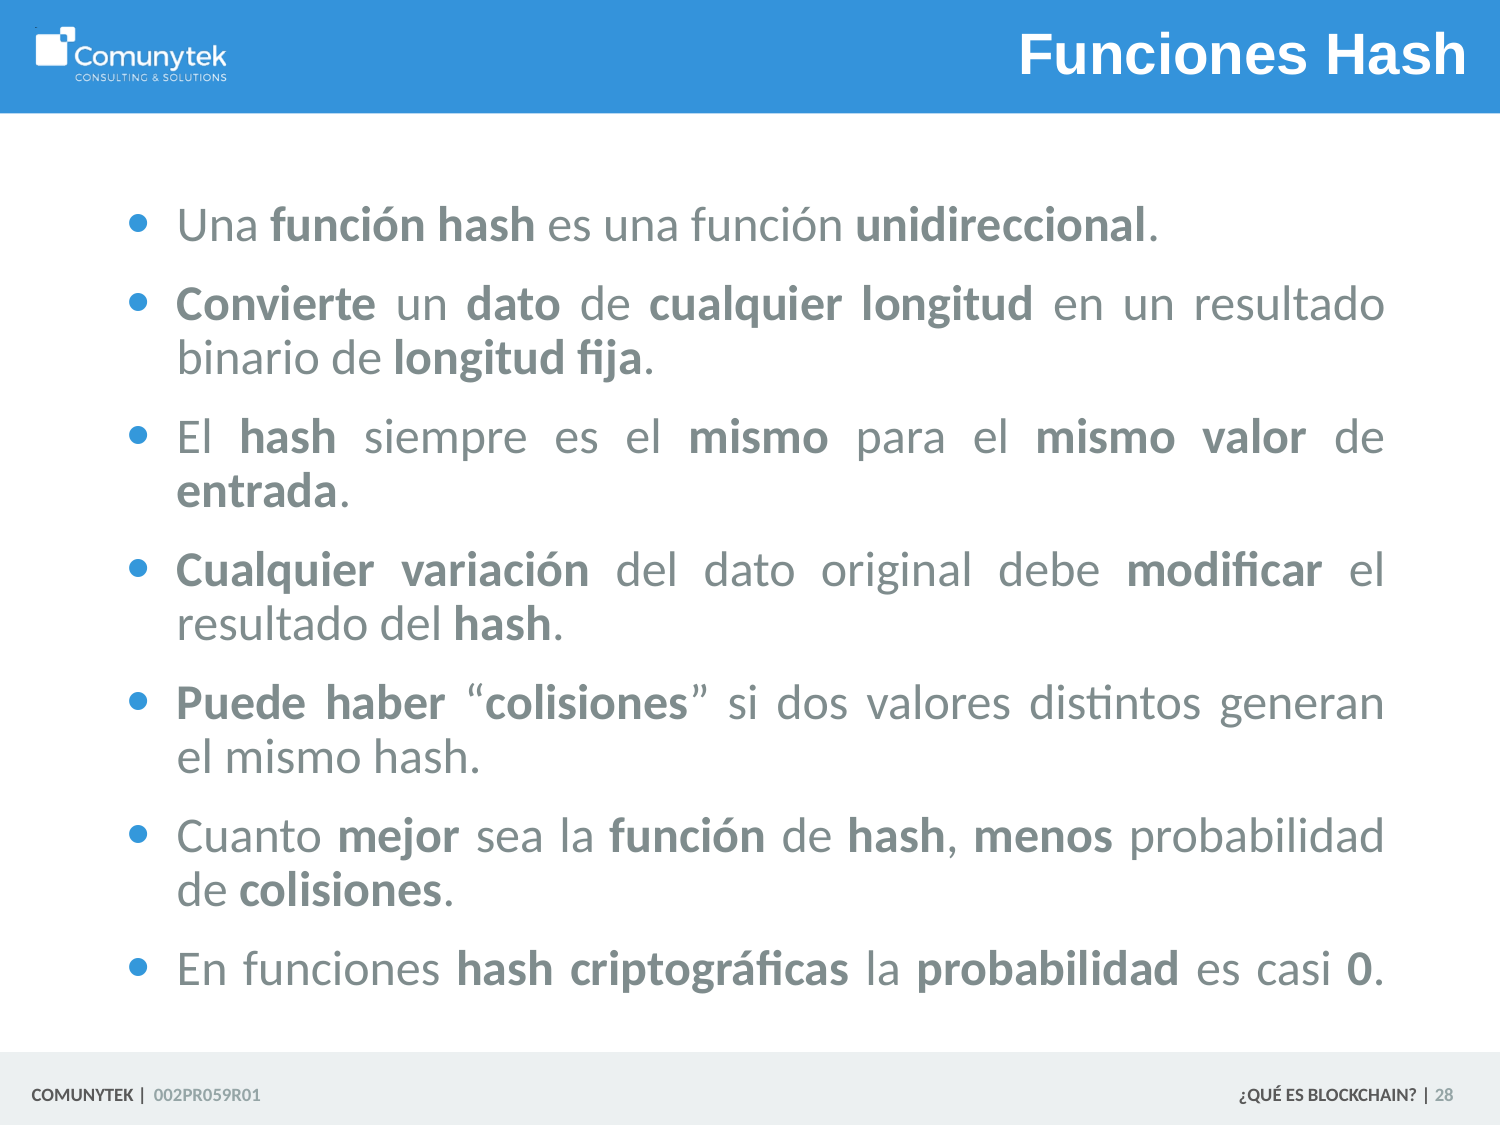

# Funciones Hash
Una función hash es una función unidireccional.
Convierte un dato de cualquier longitud en un resultado binario de longitud fija.
El hash siempre es el mismo para el mismo valor de entrada.
Cualquier variación del dato original debe modificar el resultado del hash.
Puede haber “colisiones” si dos valores distintos generan el mismo hash.
Cuanto mejor sea la función de hash, menos probabilidad de colisiones.
En funciones hash criptográficas la probabilidad es casi 0.
 28